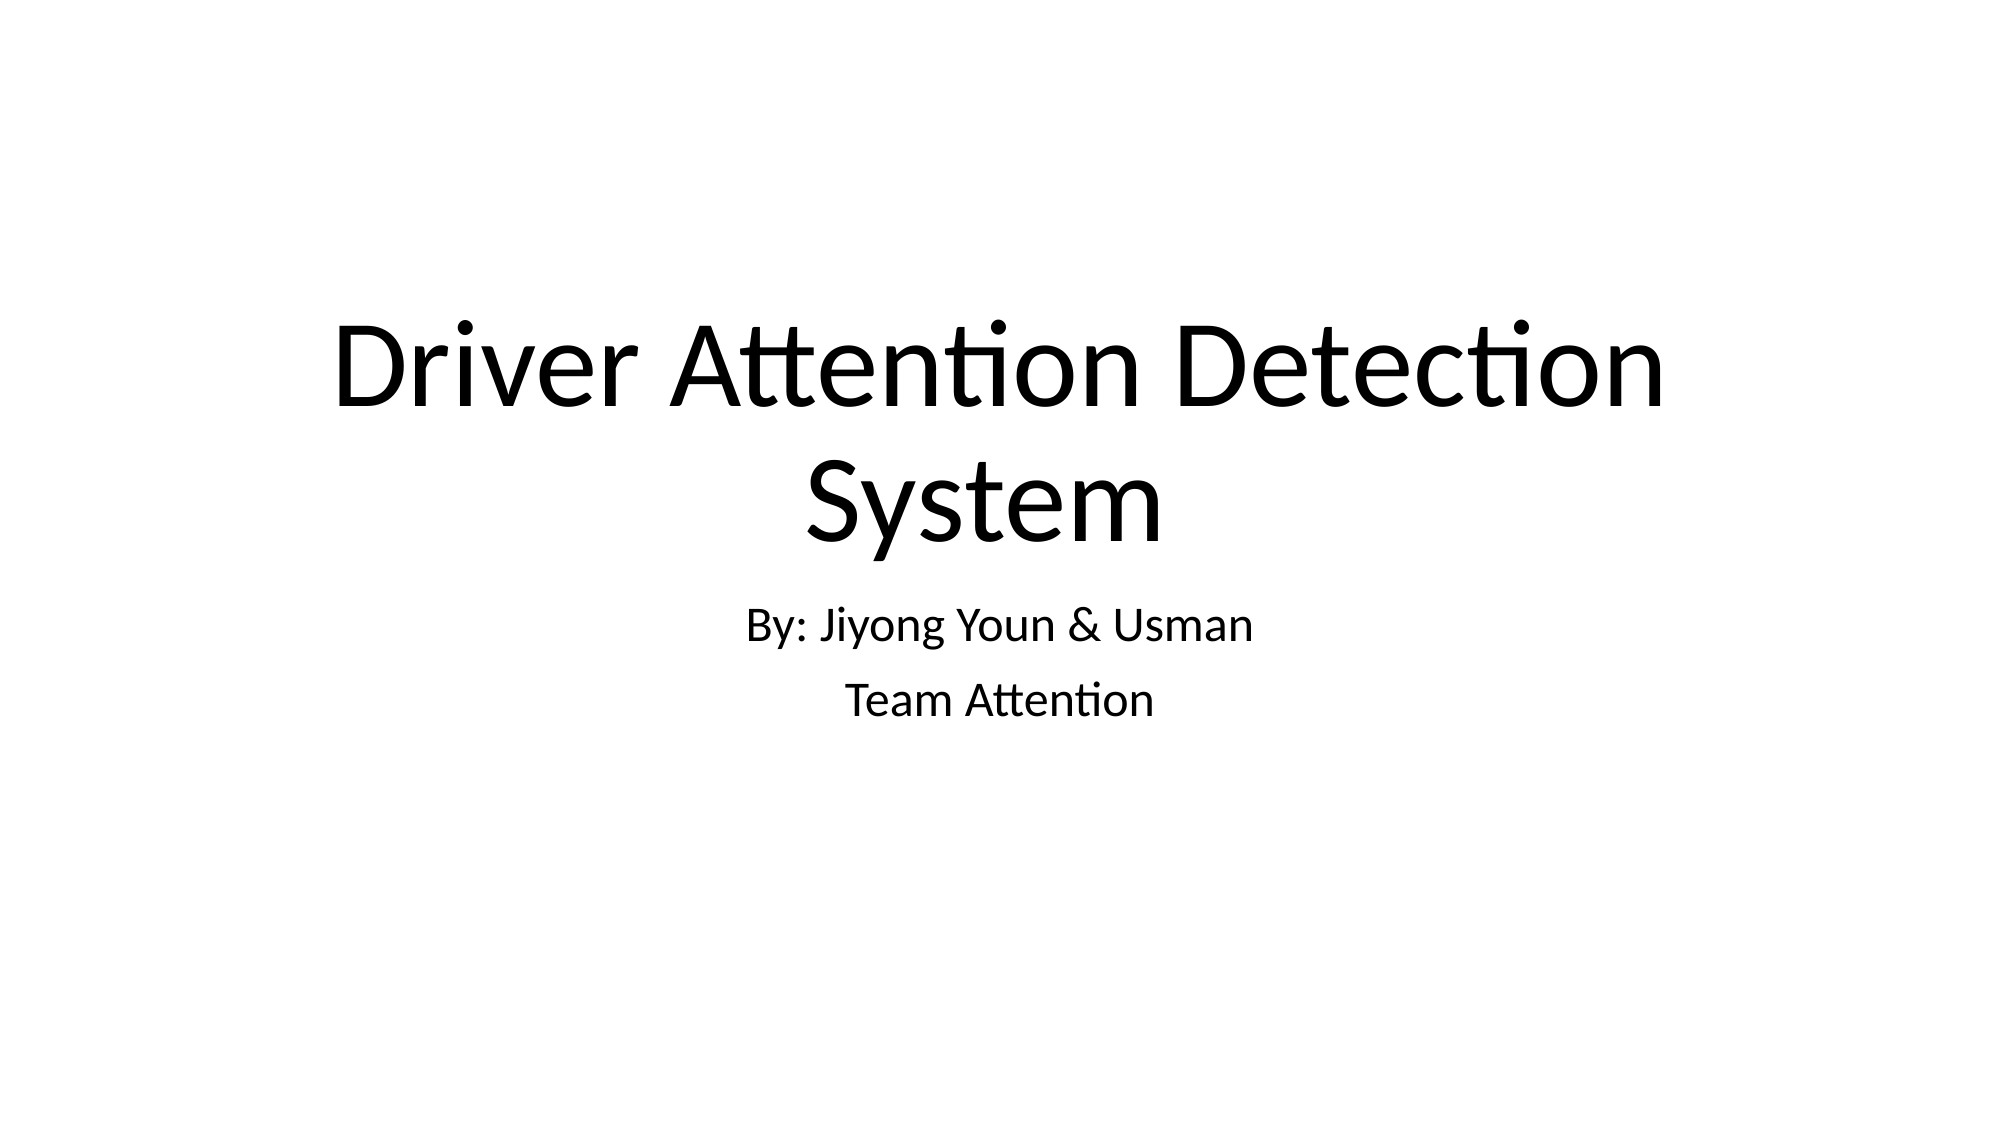

# Driver Attention Detection System
By: Jiyong Youn & Usman
Team Attention